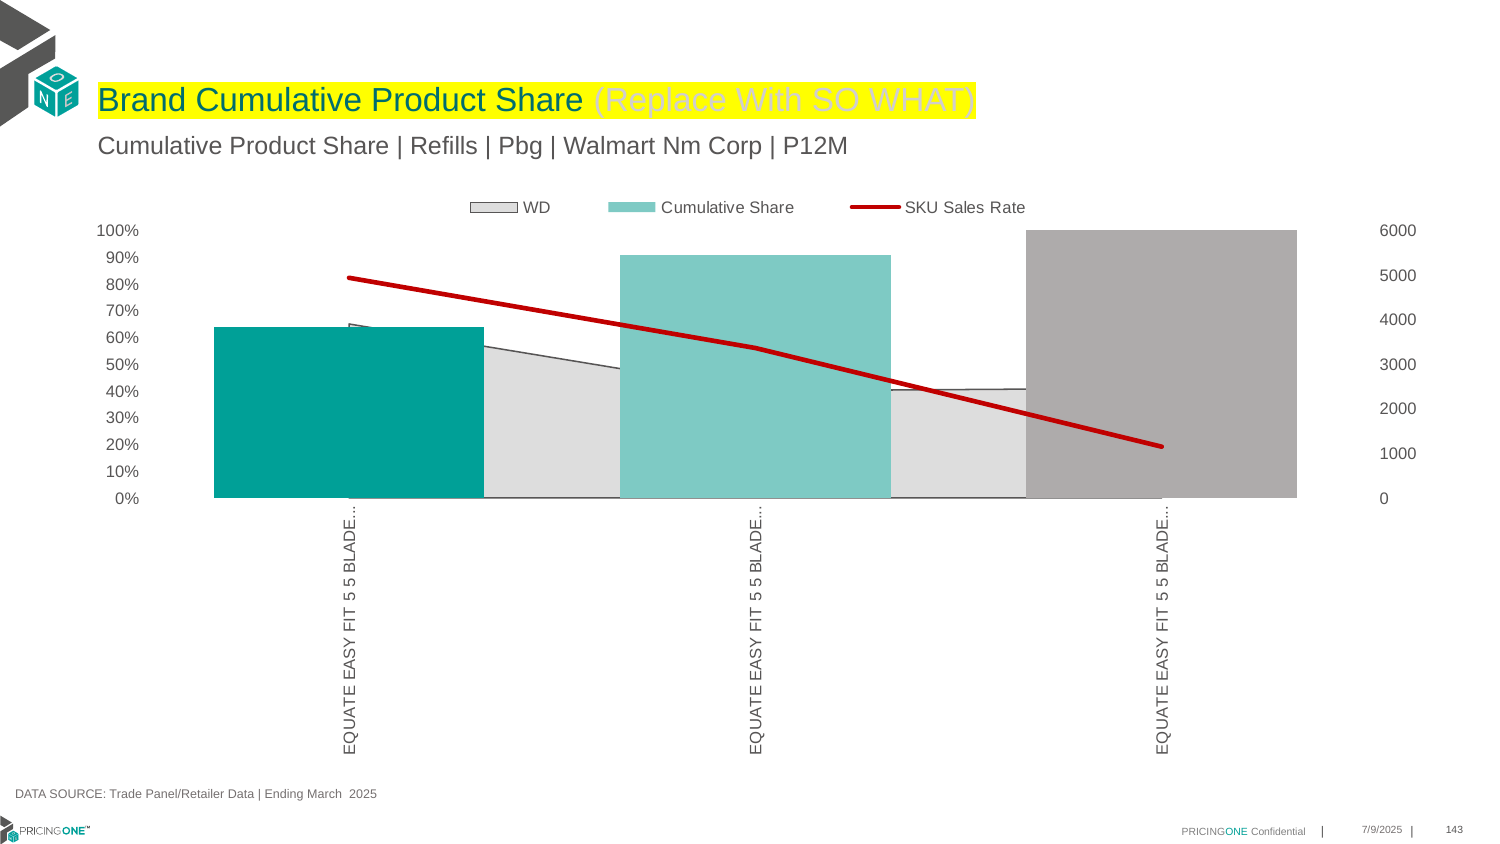

# Brand Cumulative Product Share (Replace With SO WHAT)
Cumulative Product Share | Refills | Pbg | Walmart Nm Corp | P12M

### Chart

| Category | WD | Cumulative Share | SKU Sales Rate |
|---|---|---|---|
| EQUATE EASY FIT 5 5 BLADE REFILL NORMAL 4CT | 0.65 | 0.6384704934181069 | 4936.015384615384 |
| EQUATE EASY FIT 5 5 BLADE REFILL NORMAL 8CT | 0.4 | 0.9060684755678935 | 3361.8 |
| EQUATE EASY FIT 5 5 BLADE REFILL NORMAL 12CT | 0.41 | 0.9997592111678258 | 1148.3170731707316 |
DATA SOURCE: Trade Panel/Retailer Data | Ending March  2025

7/9/2025
143